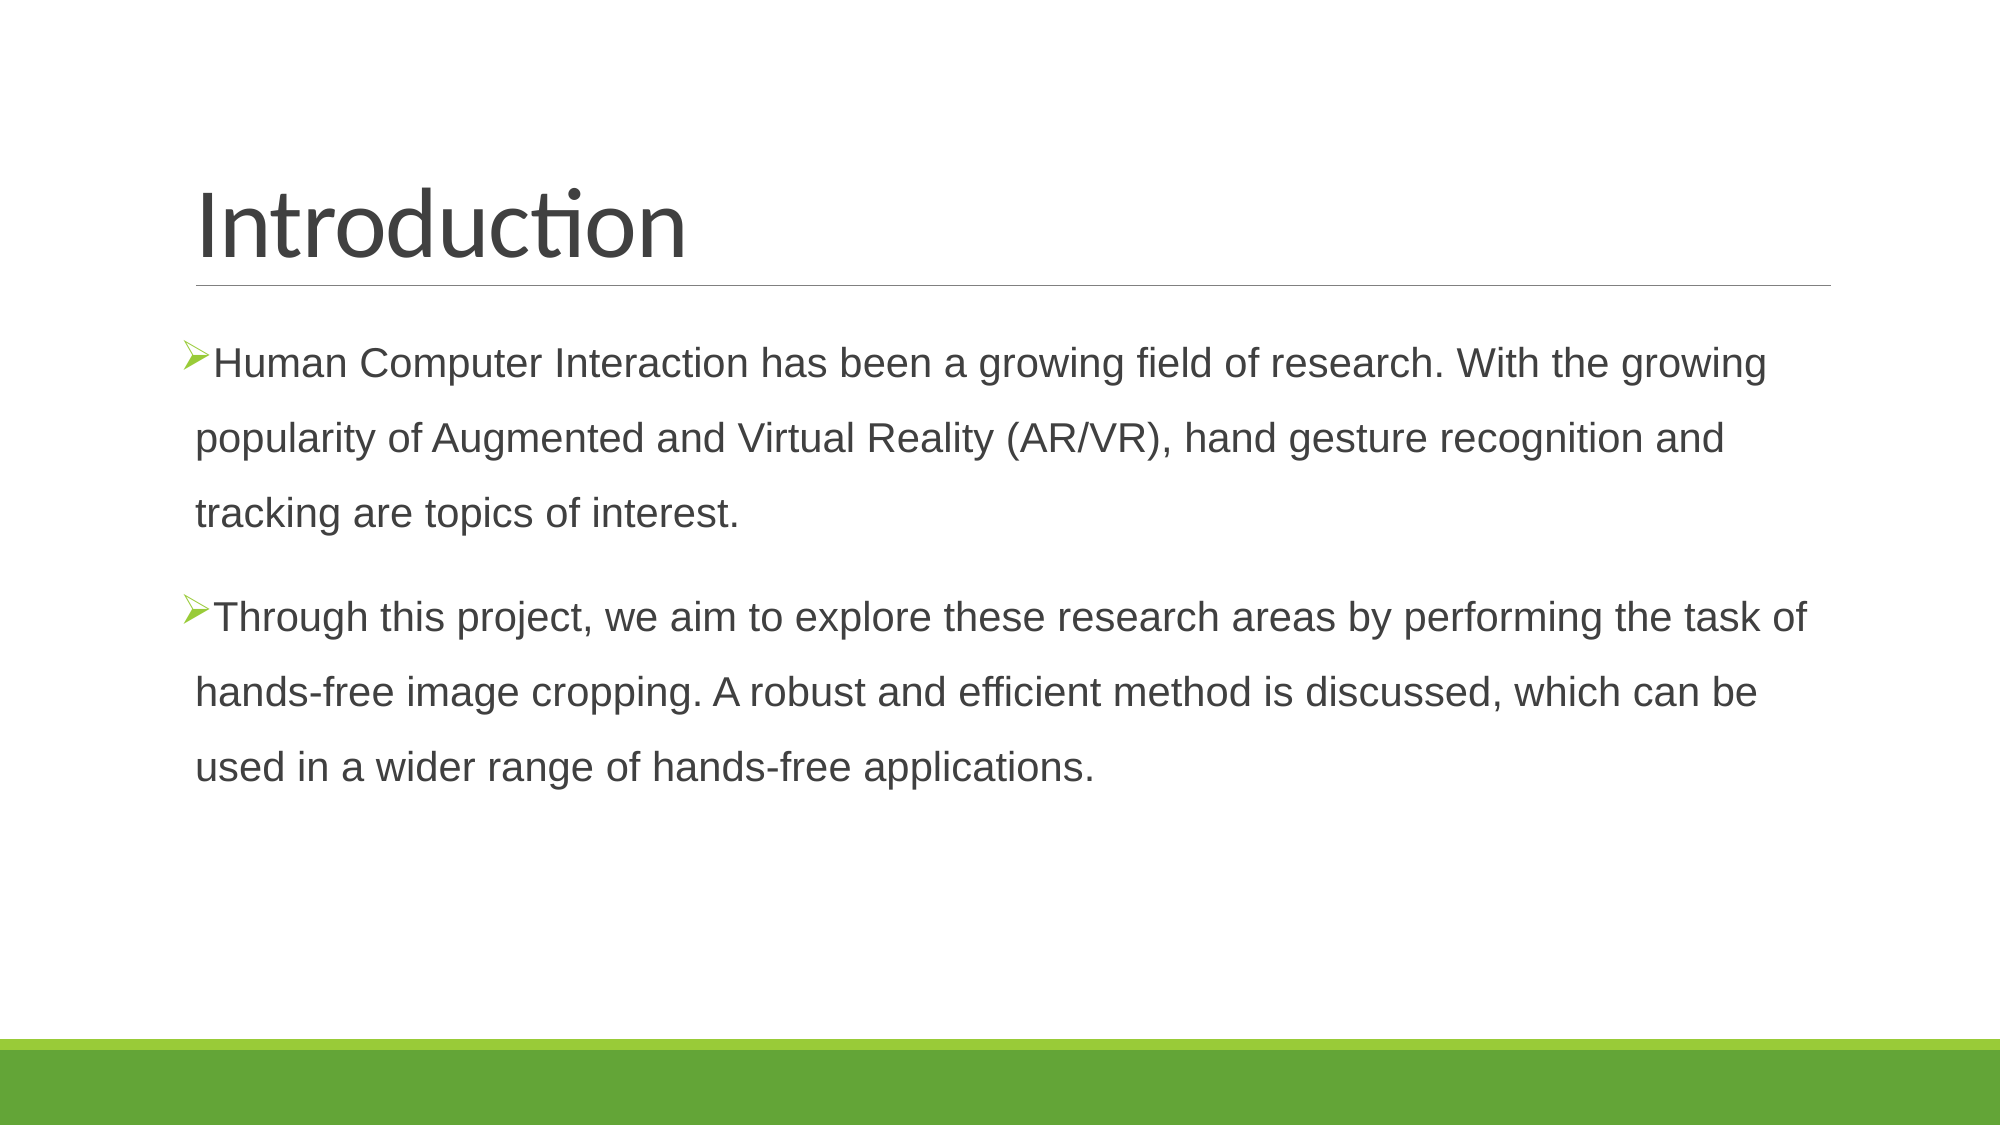

# Introduction
Human Computer Interaction has been a growing field of research. With the growing popularity of Augmented and Virtual Reality (AR/VR), hand gesture recognition and tracking are topics of interest.
Through this project, we aim to explore these research areas by performing the task of hands-free image cropping. A robust and efficient method is discussed, which can be used in a wider range of hands-free applications.